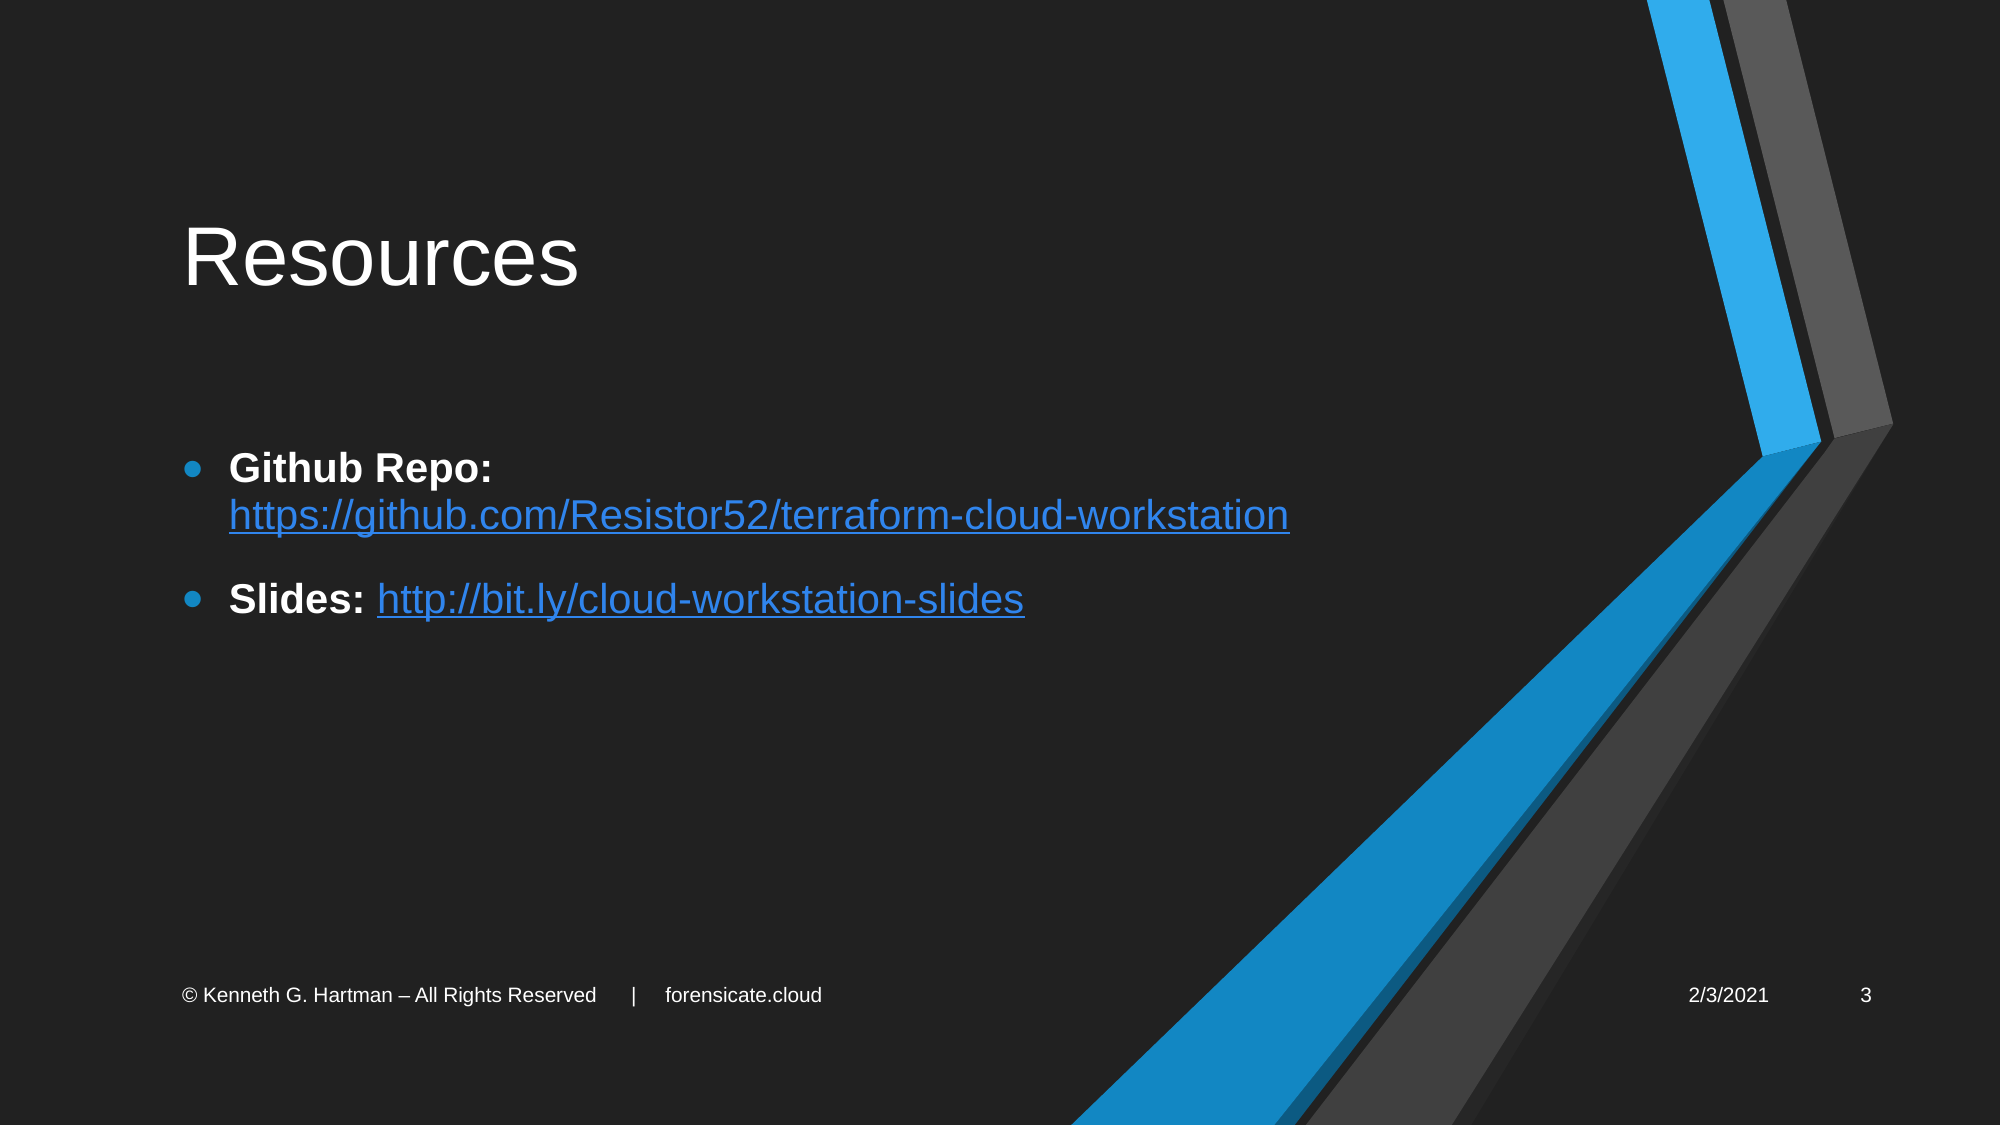

# Resources
Github Repo: https://github.com/Resistor52/terraform-cloud-workstation
Slides: http://bit.ly/cloud-workstation-slides
© Kenneth G. Hartman – All Rights Reserved      |     forensicate.cloud
2/3/2021
3